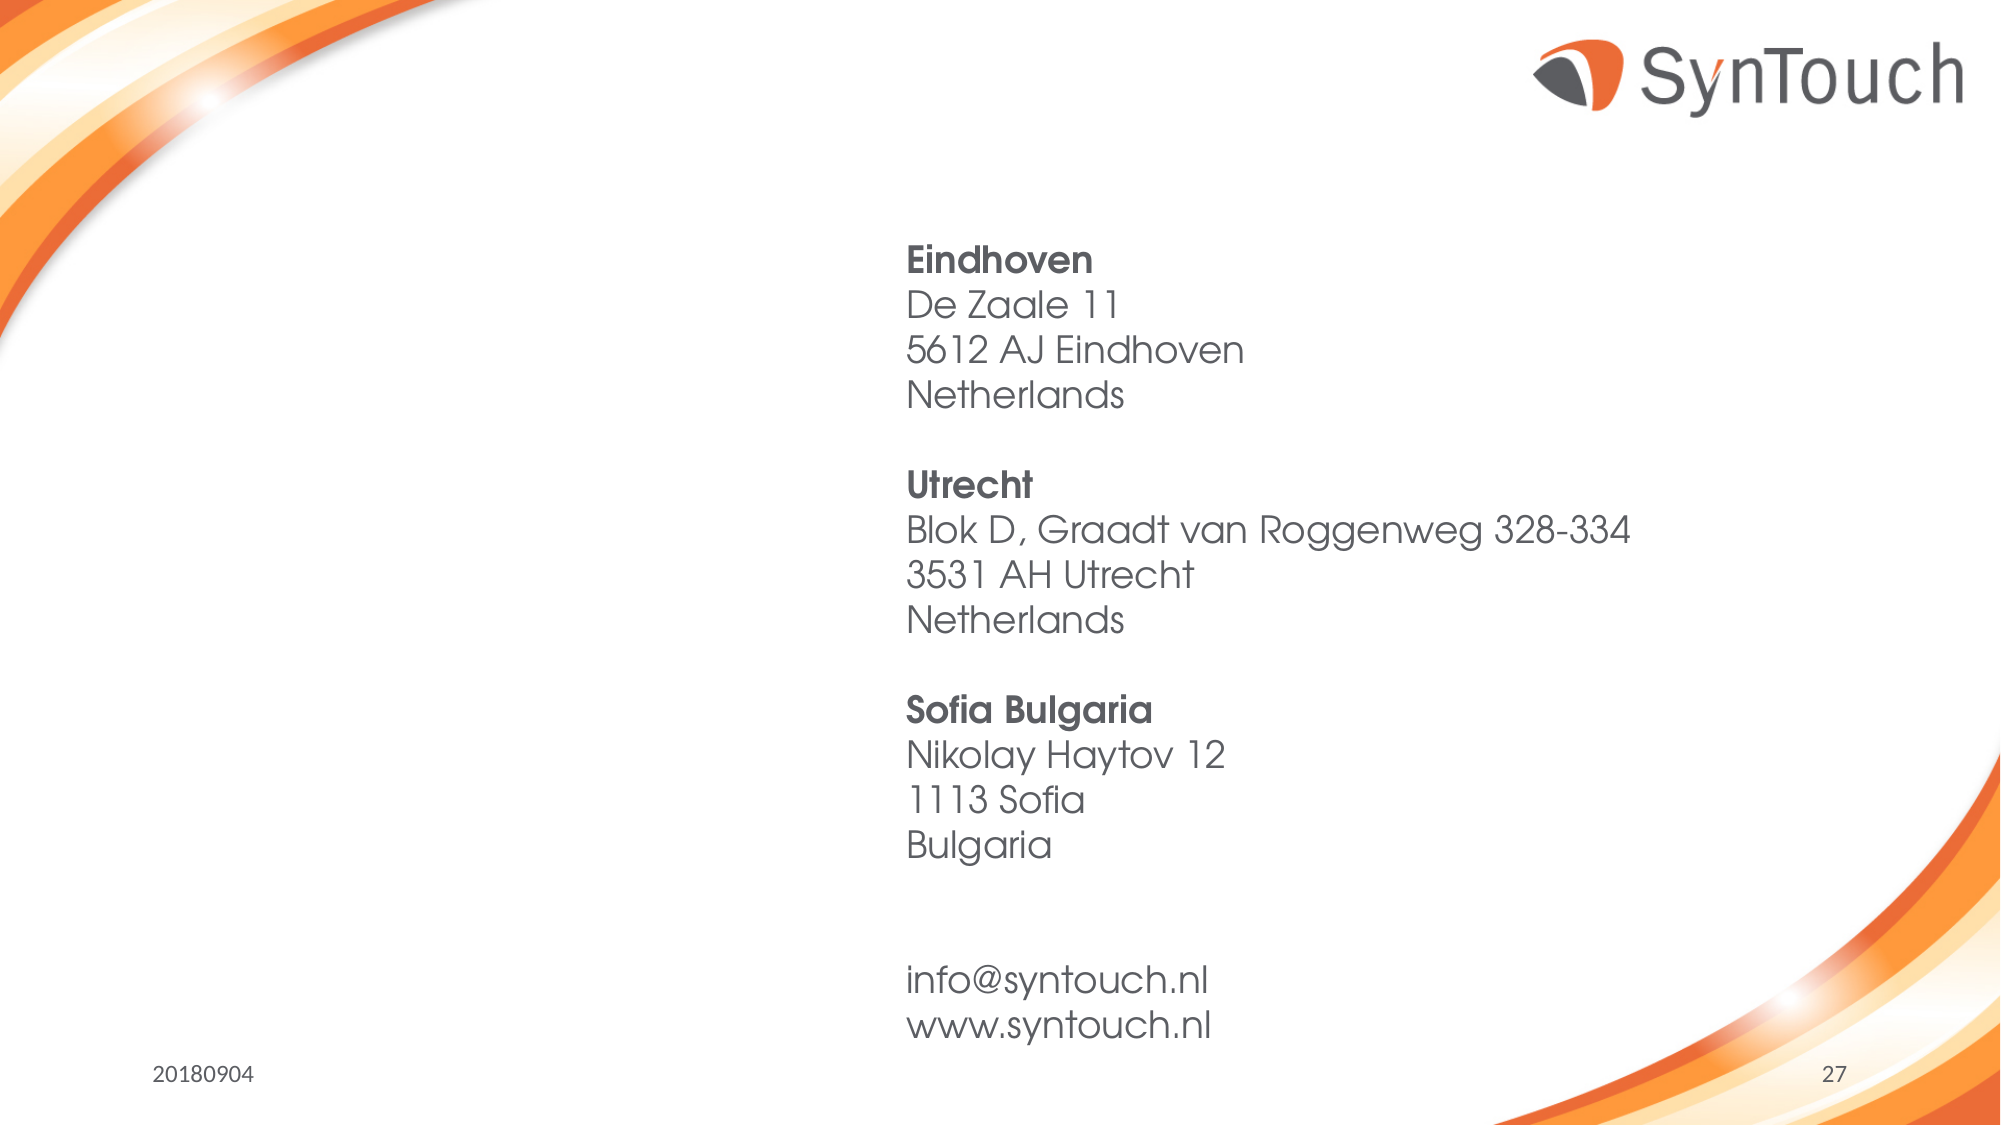

Eindhoven
De Zaale 11
5612 AJ Eindhoven
Netherlands

Utrecht
Blok D, Graadt van Roggenweg 328-334
3531 AH Utrecht
Netherlands

Sofia Bulgaria
Nikolay Haytov 12
1113 Sofia
Bulgaria

info@syntouch.nl
www.syntouch.nl
20180904
27